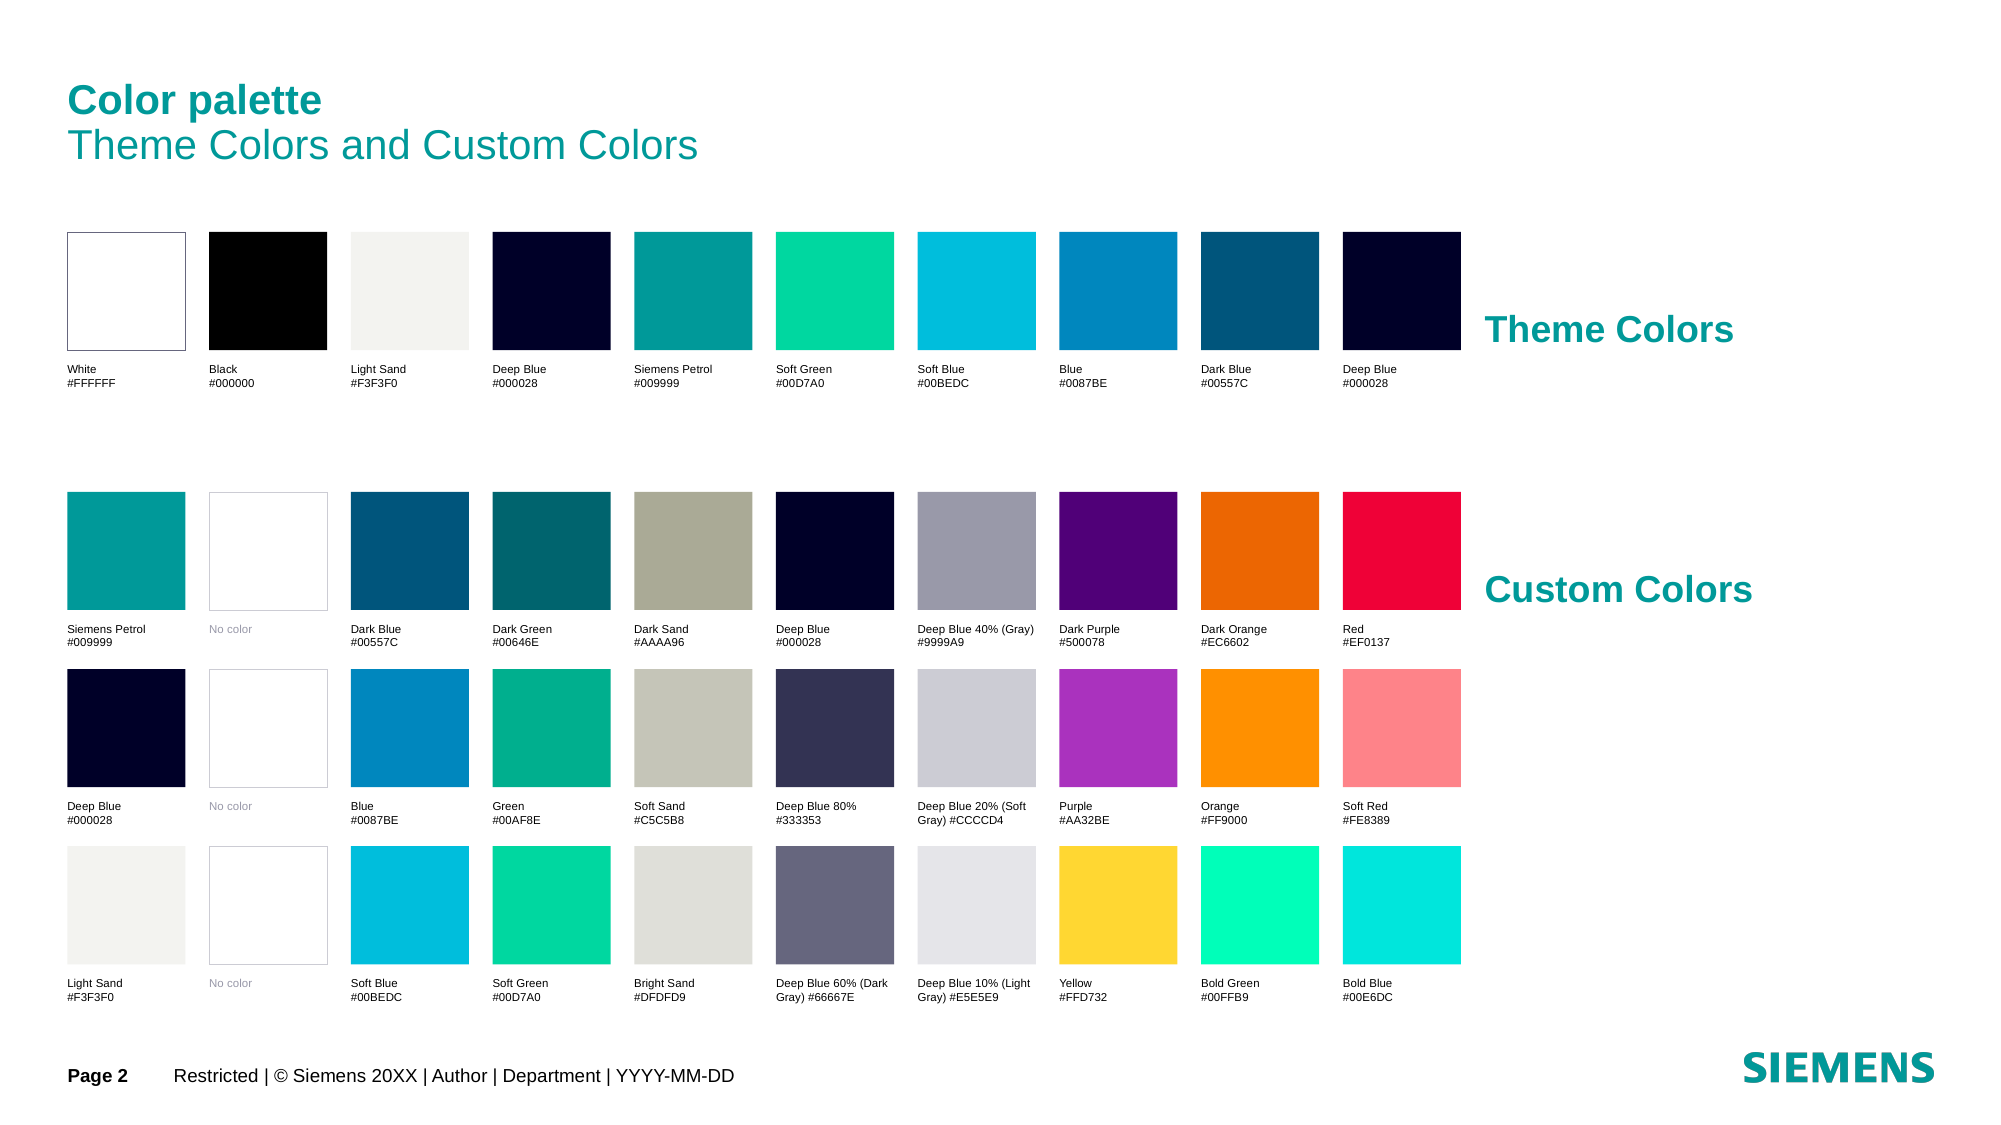

# Color palette Theme Colors and Custom Colors

Theme Colors
White
#FFFFFF
Black
#000000
Light Sand
#F3F3F0
Deep Blue
#000028
Siemens Petrol
#009999
Soft Green
#00D7A0
Soft Blue
#00BEDC
Blue
#0087BE
Dark Blue
#00557C
Deep Blue
#000028

Custom Colors
Siemens Petrol
#009999
No color
Dark Blue
#00557C
Dark Green
#00646E
Dark Sand
#AAAA96
Deep Blue
#000028
Deep Blue 40% (Gray)
#9999A9
Dark Purple
#500078
Dark Orange
#EC6602
Red
#EF0137

Deep Blue
#000028
No color
Blue
#0087BE
Green
#00AF8E
Soft Sand
#C5C5B8
Deep Blue 80%
#333353
Deep Blue 20% (Soft Gray) #CCCCD4
Purple
#AA32BE
Orange
#FF9000
Soft Red
#FE8389

Light Sand
#F3F3F0
No color
Soft Blue
#00BEDC
Soft Green
#00D7A0
Bright Sand
#DFDFD9
Deep Blue 60% (Dark Gray) #66667E
Deep Blue 10% (Light Gray) #E5E5E9
Yellow
#FFD732
Bold Green
#00FFB9
Bold Blue
#00E6DC
Page 2
Restricted | © Siemens 20XX | Author | Department | YYYY-MM-DD